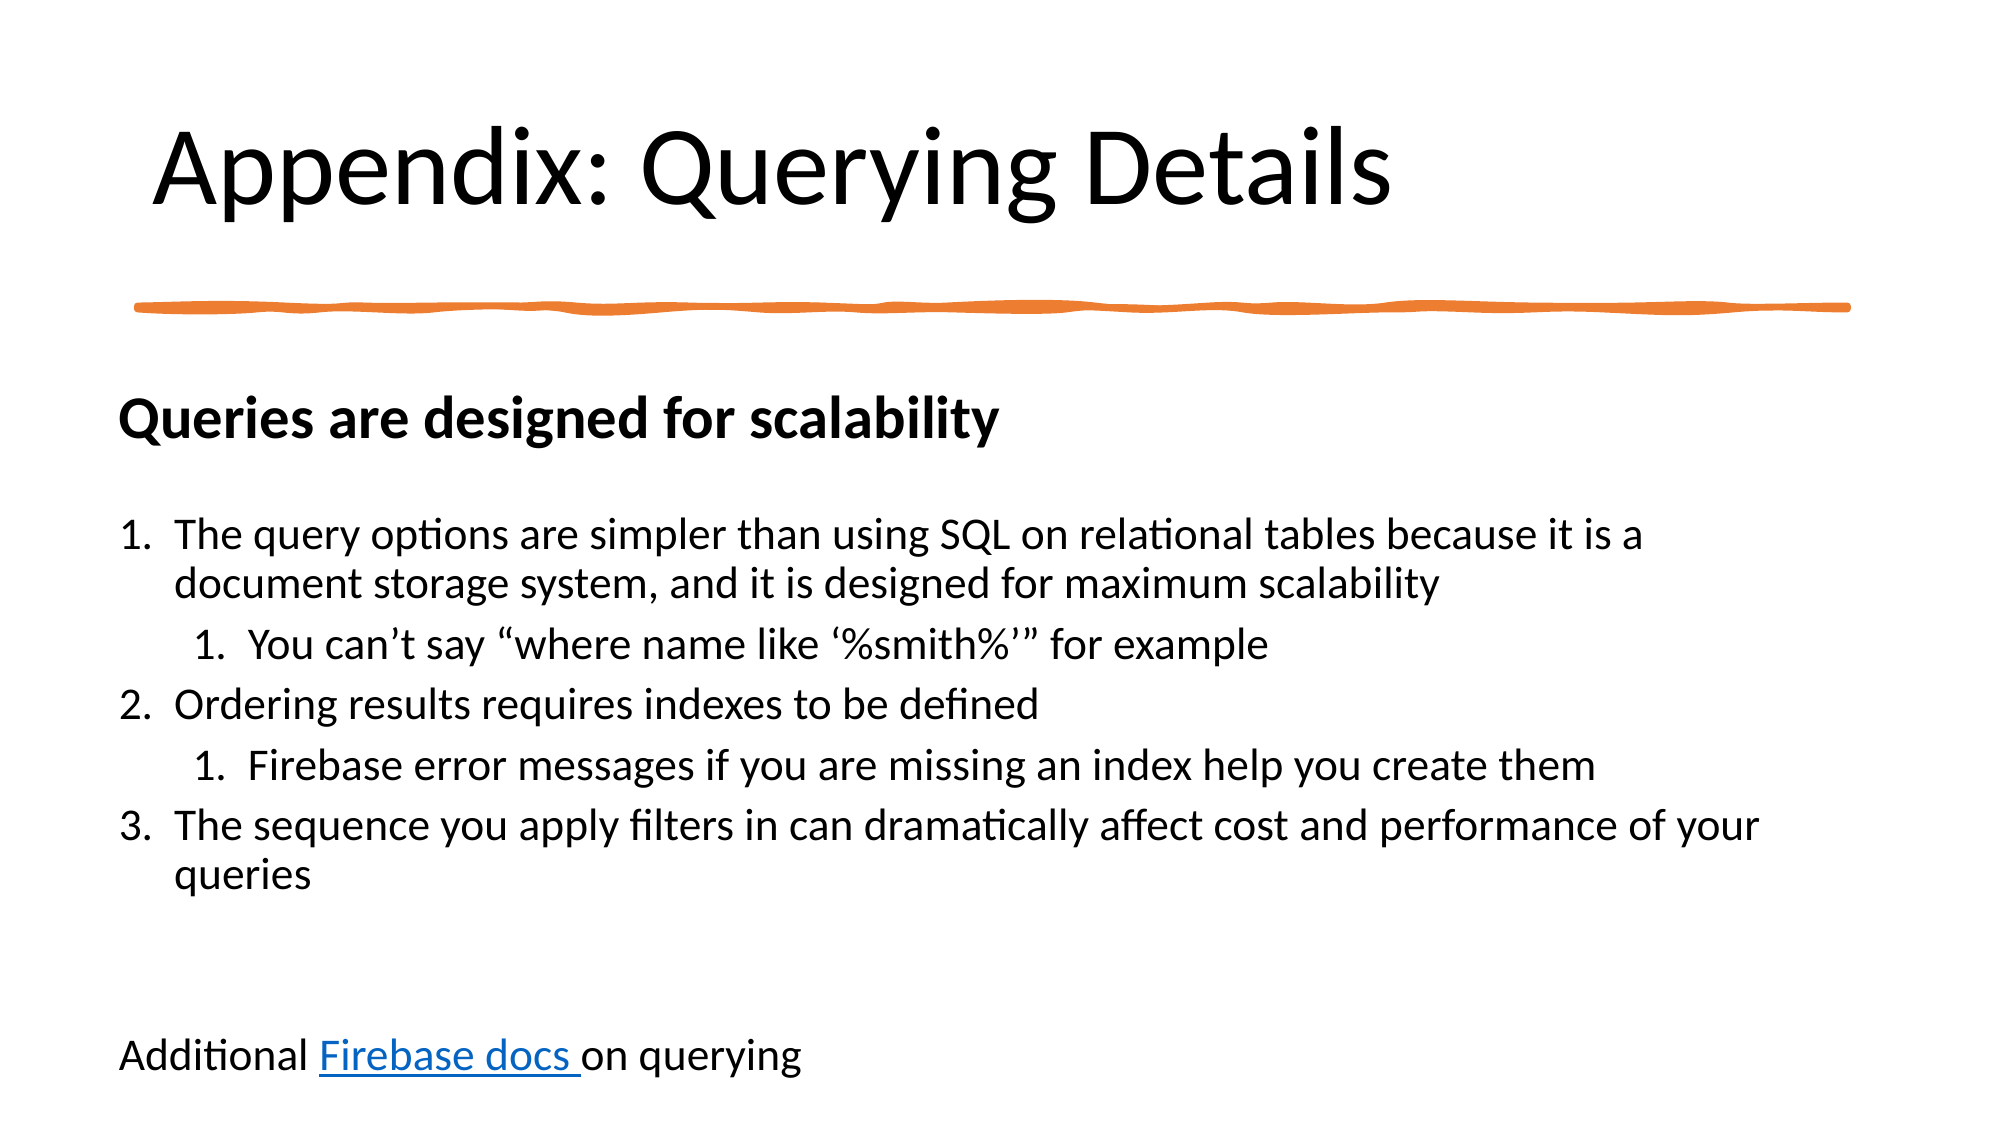

# Appendix: Querying Details

Queries are designed for scalability

The query options are simpler than using SQL on relational tables because it is a document storage system, and it is designed for maximum scalability
You can’t say “where name like ‘%smith%’” for example
Ordering results requires indexes to be defined
Firebase error messages if you are missing an index help you create them
The sequence you apply filters in can dramatically affect cost and performance of your queries

Additional Firebase docs on querying